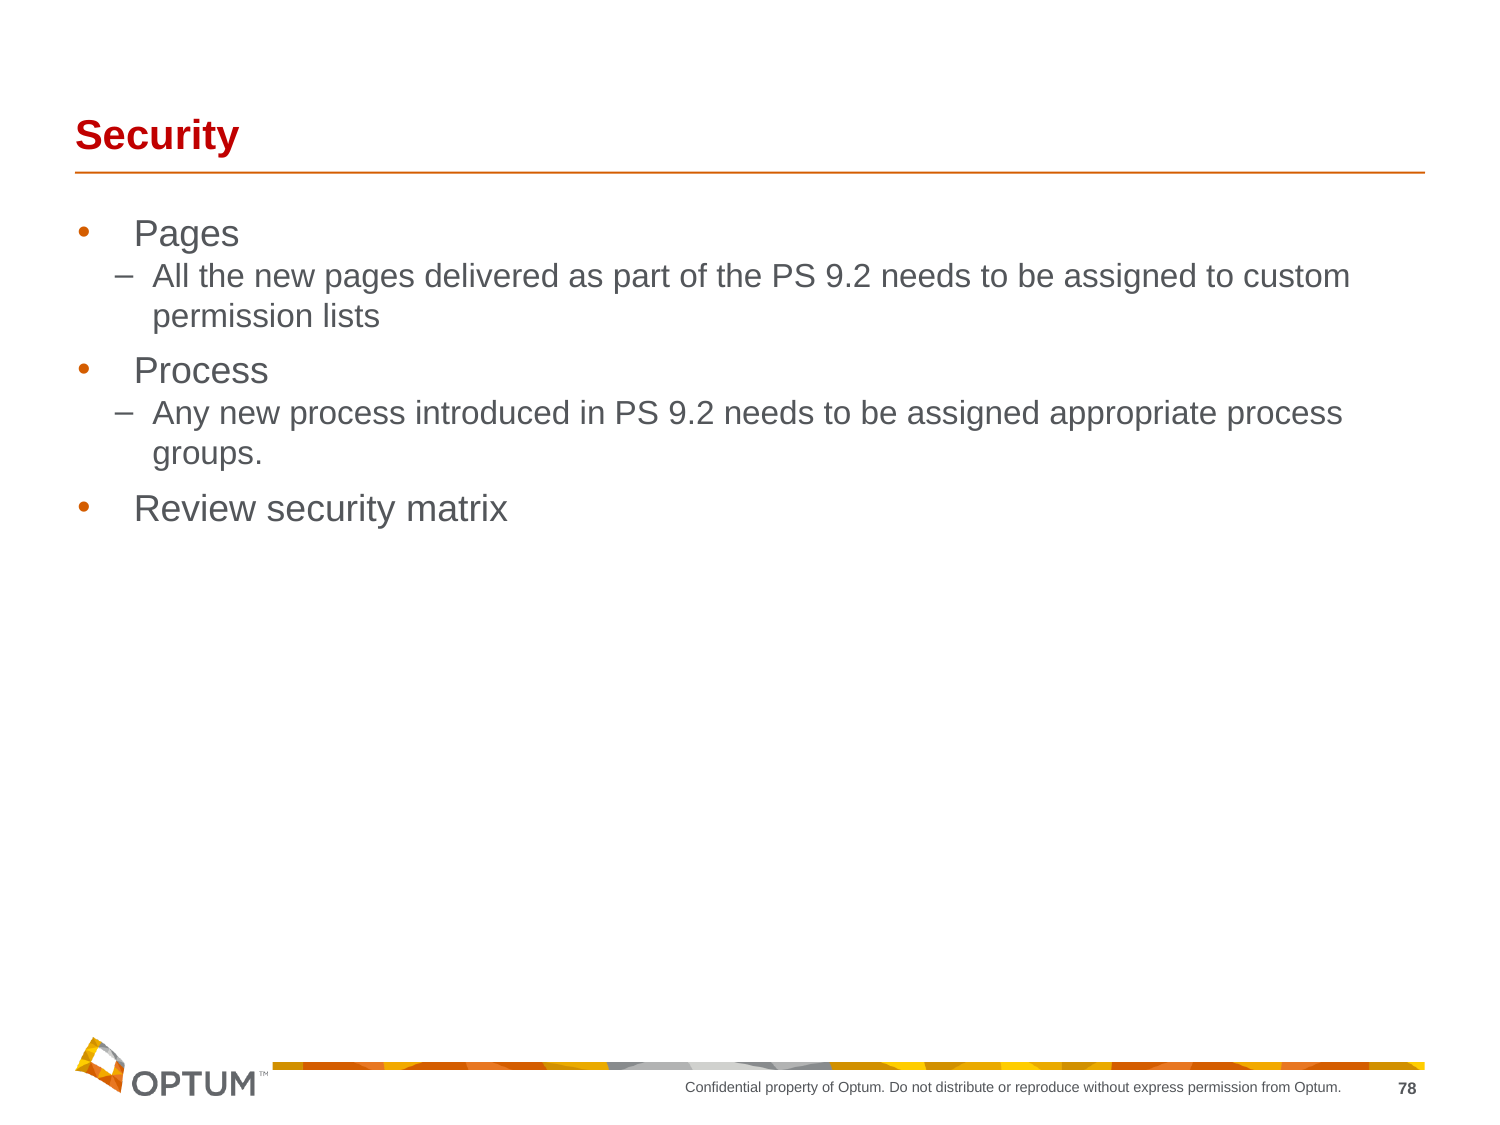

# Security
Pages
All the new pages delivered as part of the PS 9.2 needs to be assigned to custom permission lists
Process
Any new process introduced in PS 9.2 needs to be assigned appropriate process groups.
Review security matrix